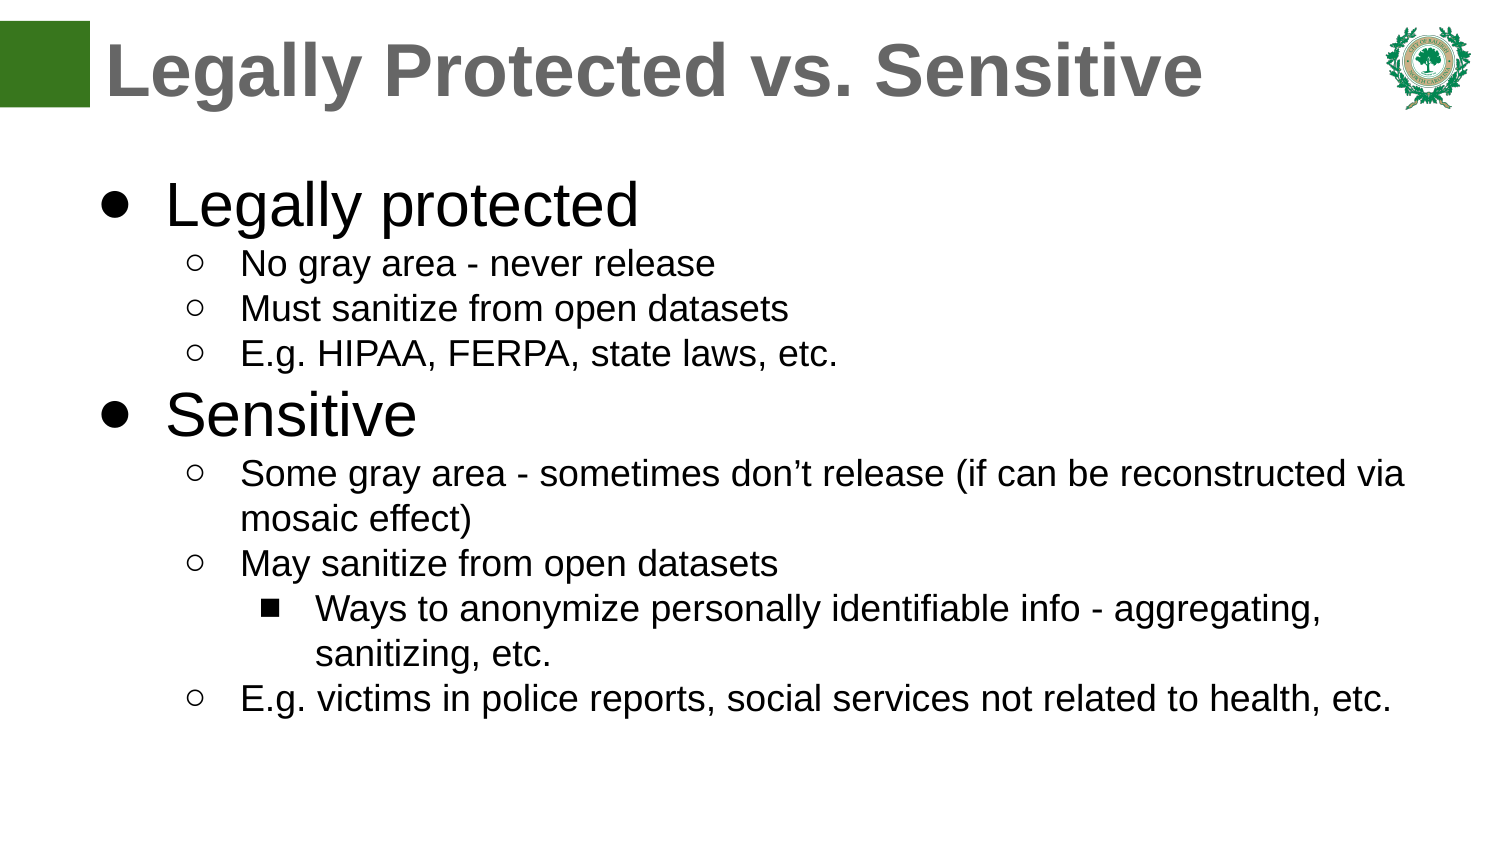

# Legally Protected vs. Sensitive
Legally protected
No gray area - never release
Must sanitize from open datasets
E.g. HIPAA, FERPA, state laws, etc.
Sensitive
Some gray area - sometimes don’t release (if can be reconstructed via mosaic effect)
May sanitize from open datasets
Ways to anonymize personally identifiable info - aggregating, sanitizing, etc.
E.g. victims in police reports, social services not related to health, etc.